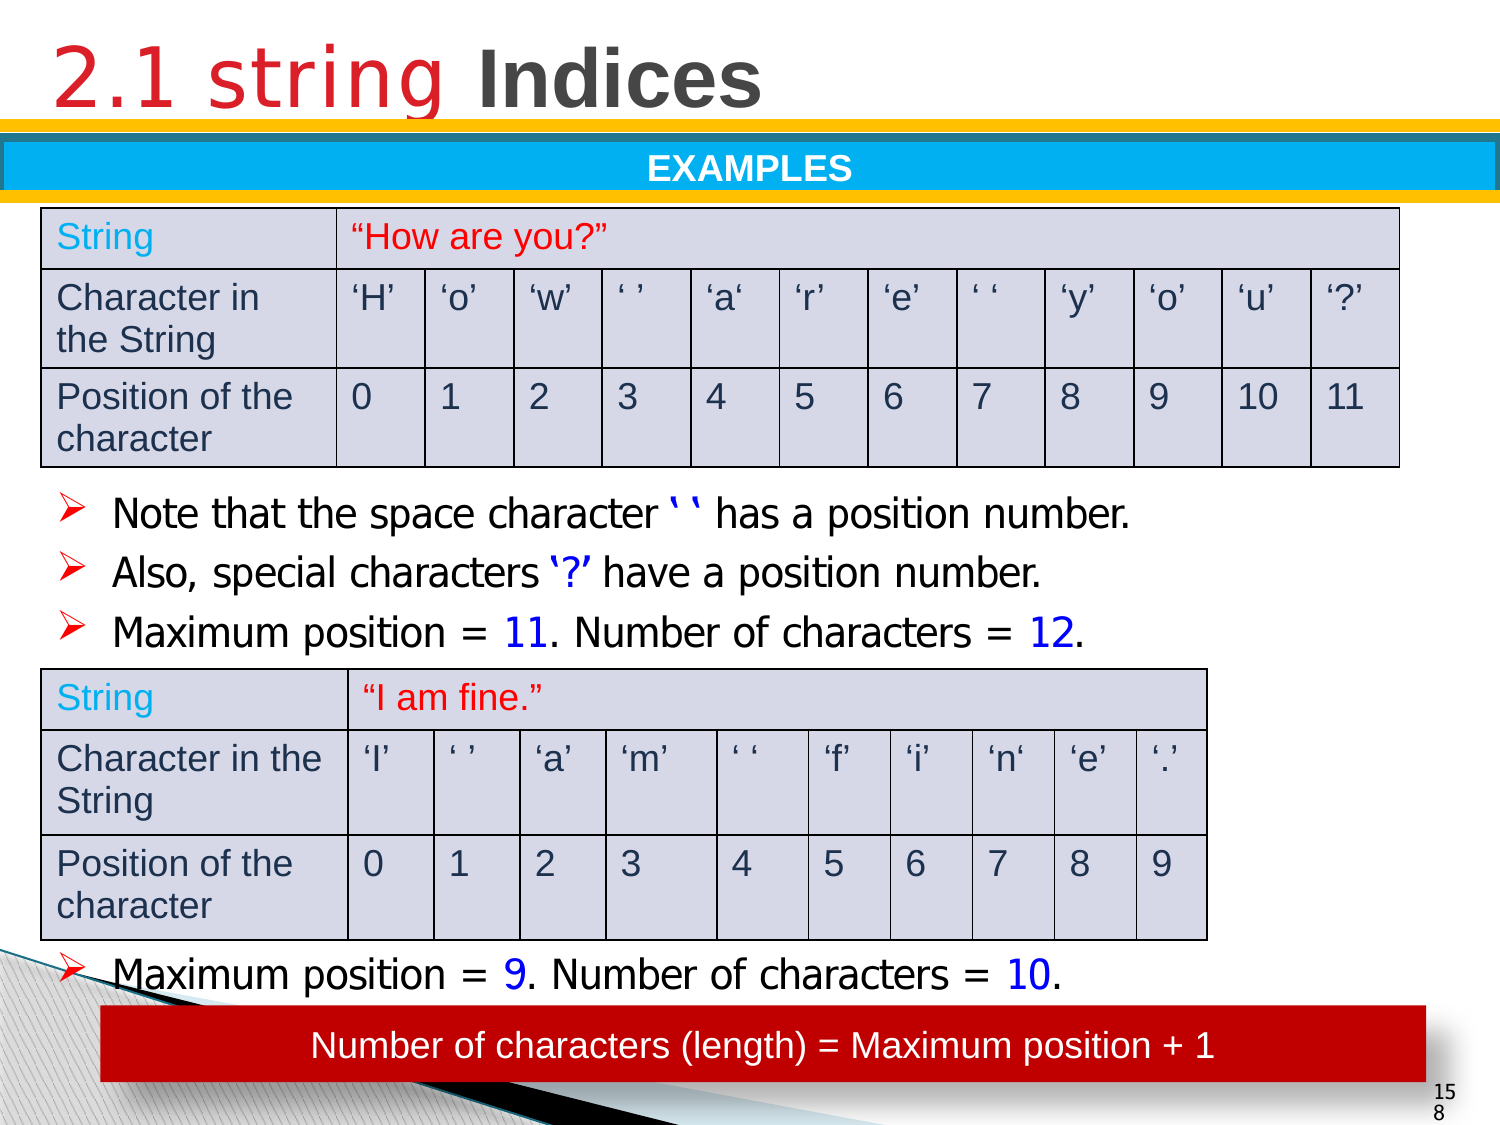

# 2.1 string Indices
EXAMPLES
| String | “How are you?” |  |  |  |  |  |  |  |  |  |  |  |
| --- | --- | --- | --- | --- | --- | --- | --- | --- | --- | --- | --- | --- |
| Character in the String | ‘H’ | ‘o’ | ‘w’ | ‘ ’ | ‘a‘ | ‘r’ | ‘e’ | ‘ ‘ | ‘y’ | ‘o’ | ‘u’ | ‘?’ |
| Position of the character | 0 | 1 | 2 | 3 | 4 | 5 | 6 | 7 | 8 | 9 | 10 | 11 |
Note that the space character ‘ ‘ has a position number.
Also, special characters ‘?’ have a position number.
Maximum position = 11. Number of characters = 12.
| String | “I am fine.” |  |  |  |  |  |  |  |  |  |
| --- | --- | --- | --- | --- | --- | --- | --- | --- | --- | --- |
| Character in the String | ‘I’ | ‘ ’ | ‘a’ | ‘m’ | ‘ ‘ | ‘f’ | ‘i’ | ‘n‘ | ‘e’ | ‘.’ |
| Position of the character | 0 | 1 | 2 | 3 | 4 | 5 | 6 | 7 | 8 | 9 |
Maximum position = 9. Number of characters = 10.
Number of characters (length) = Maximum position + 1
158